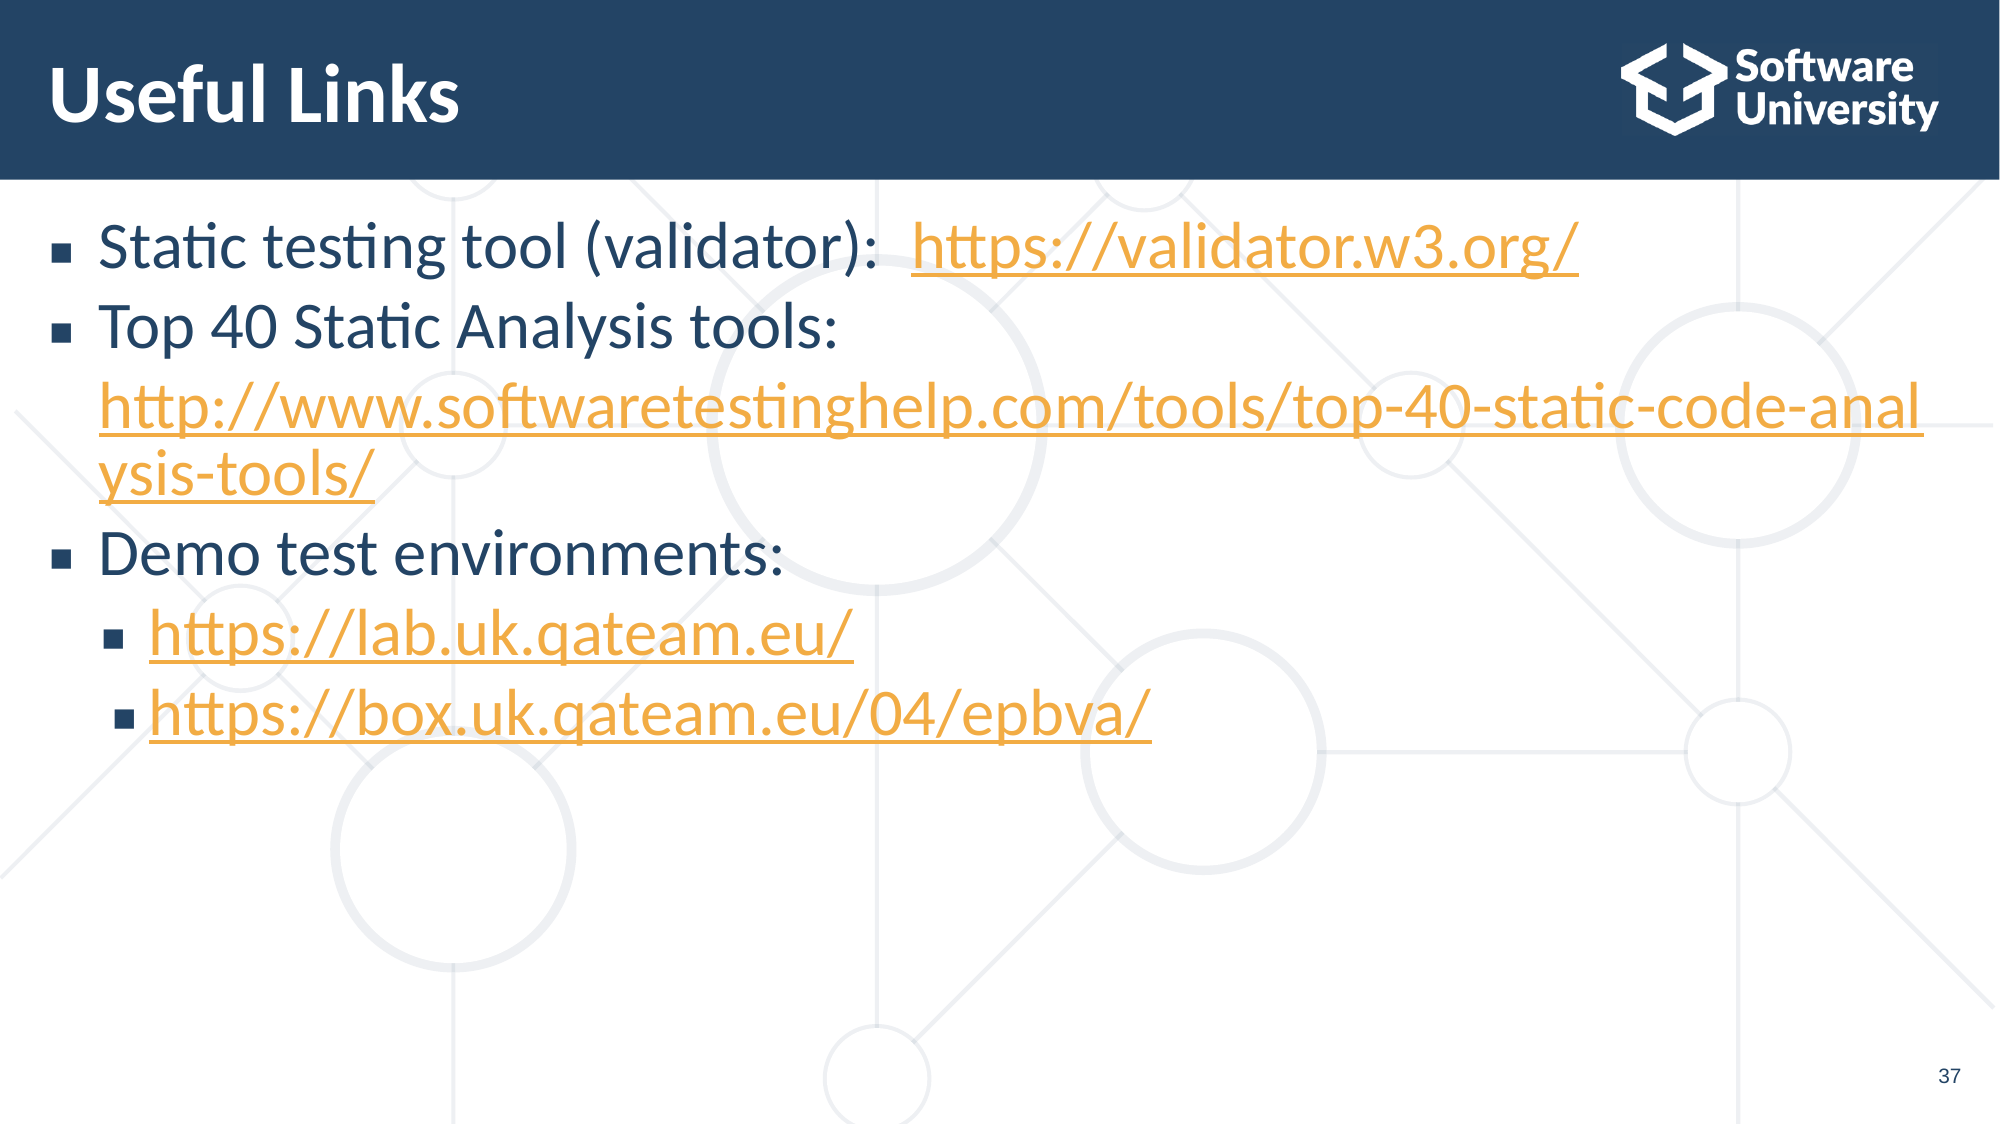

# Useful Links
Static testing tool (validator):  https://validator.w3.org/
Top 40 Static Analysis tools: http://www.softwaretestinghelp.com/tools/top-40-static-code-analysis-tools/
Demo test environments:
https://lab.uk.qateam.eu/
https://box.uk.qateam.eu/04/epbva/

37